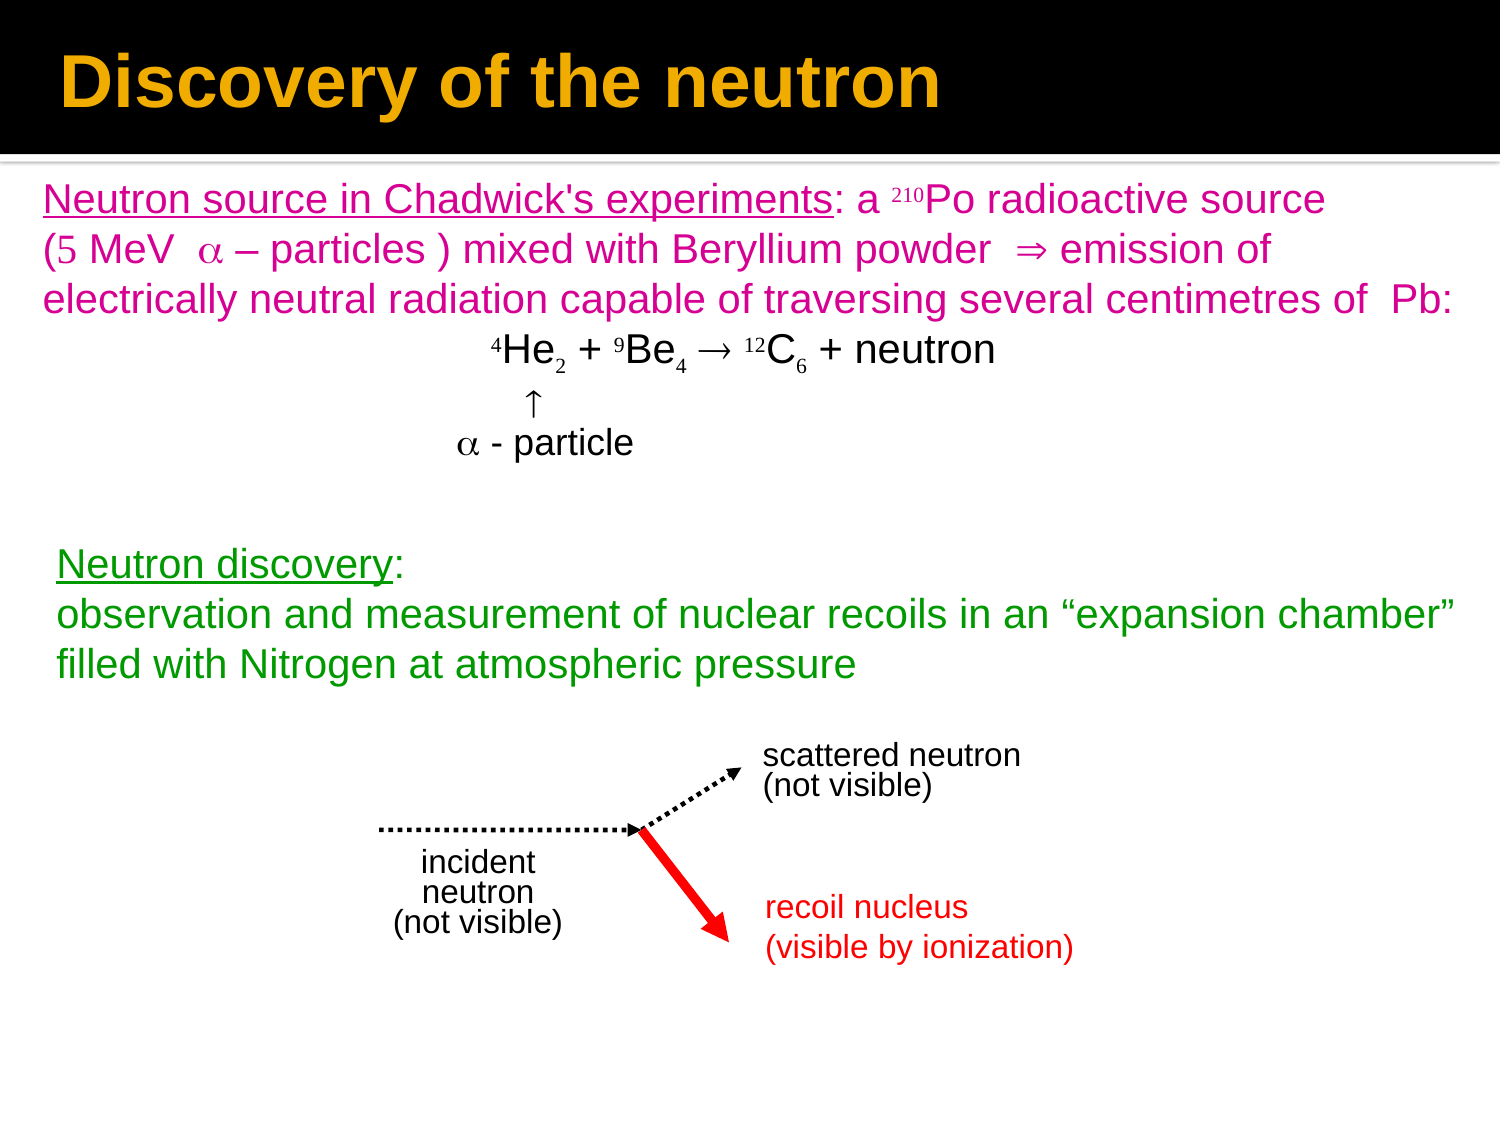

# Discovery of the neutron
 Neutron source in Chadwick's experiments: a 210Po radioactive source
 (5 MeV  α – particles ) mixed with Beryllium powder  ⇒ emission of
 electrically neutral radiation capable of traversing several centimetres of  Pb:
                                        4He2 + 9Be4 → 12C6 + neutron
                                           ↑
                                     α - particle
Neutron discovery:
observation and measurement of nuclear recoils in an “expansion chamber”
filled with Nitrogen at atmospheric pressure
scattered neutron
(not visible)

incident
neutron
(not visible)
recoil nucleus
(visible by ionization)